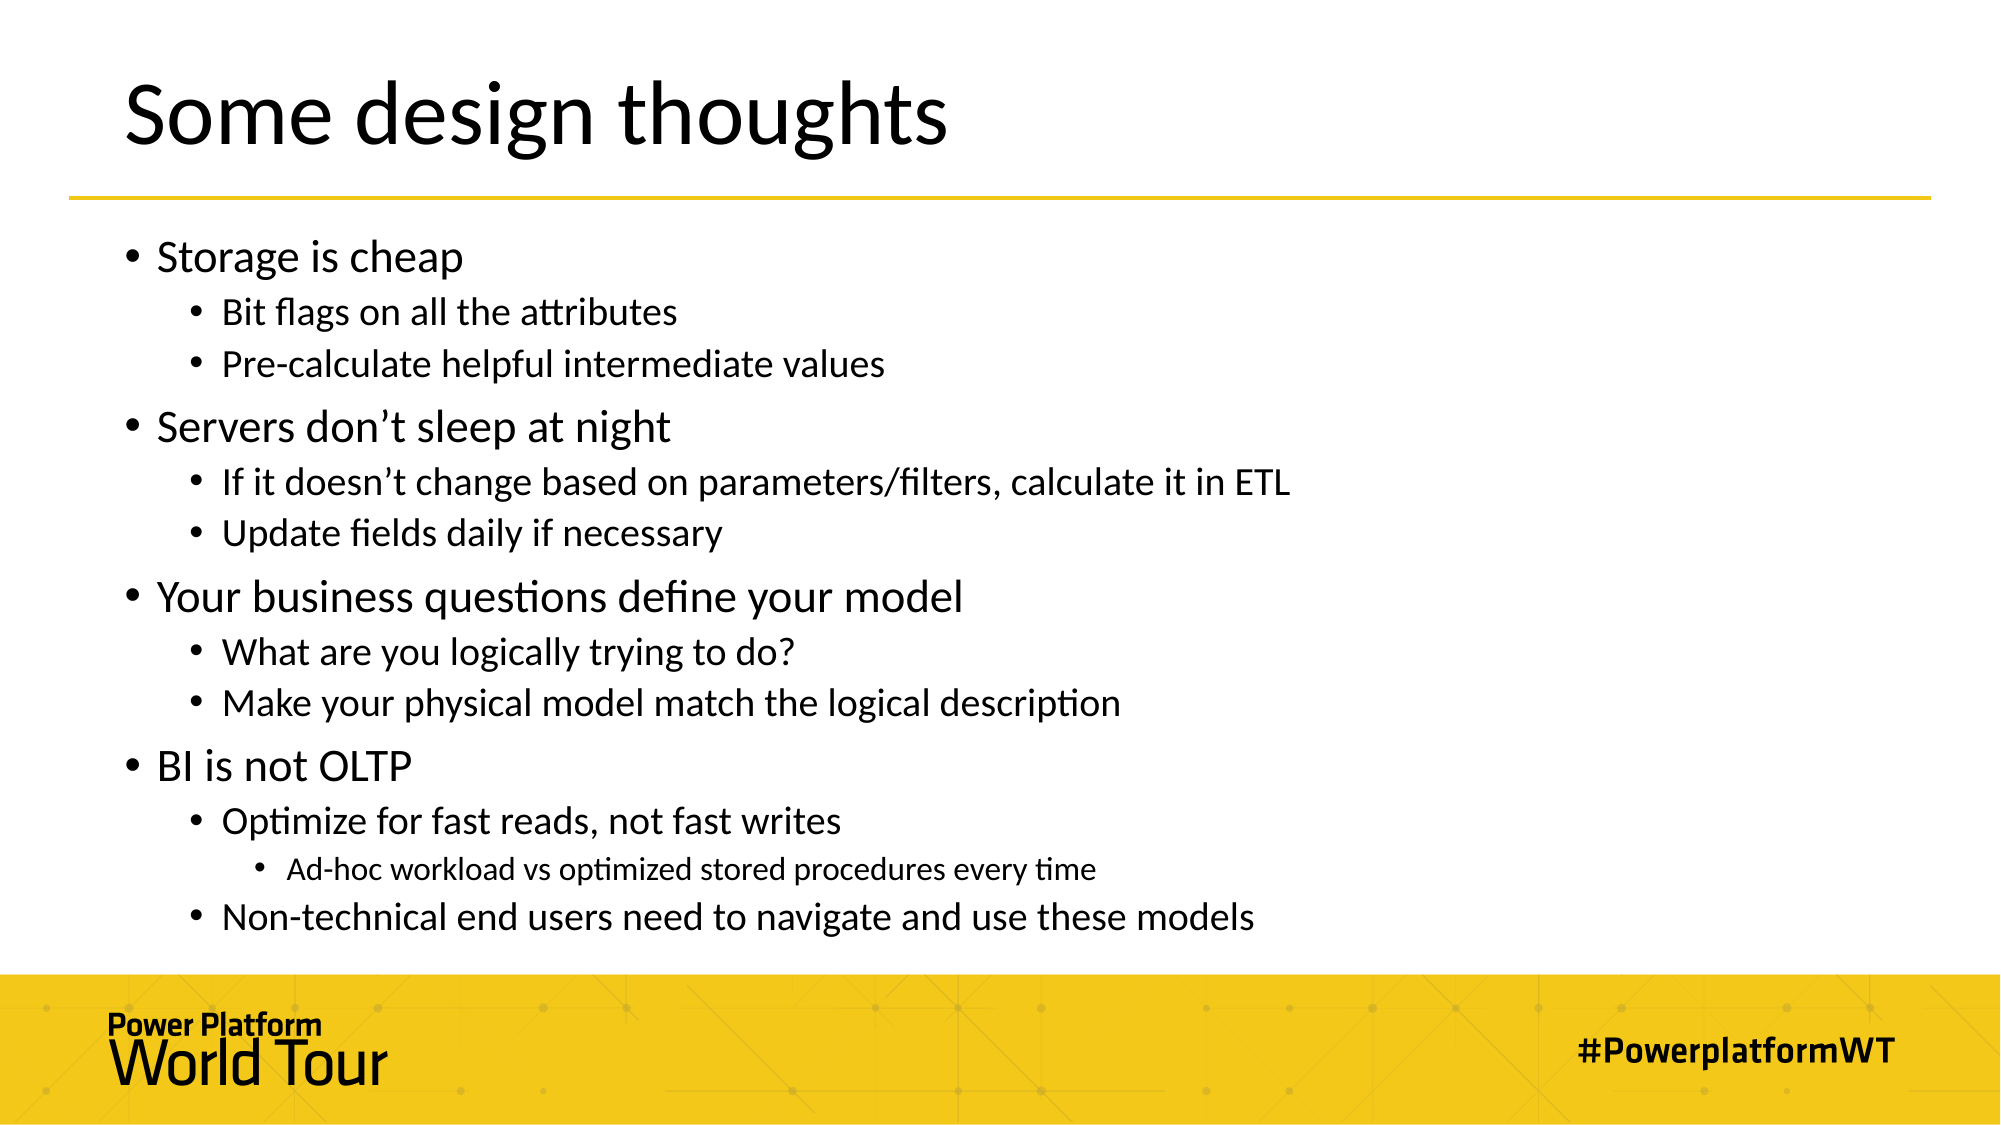

# Some design thoughts
Storage is cheap
Bit flags on all the attributes
Pre-calculate helpful intermediate values
Servers don’t sleep at night
If it doesn’t change based on parameters/filters, calculate it in ETL
Update fields daily if necessary
Your business questions define your model
What are you logically trying to do?
Make your physical model match the logical description
BI is not OLTP
Optimize for fast reads, not fast writes
Ad-hoc workload vs optimized stored procedures every time
Non-technical end users need to navigate and use these models